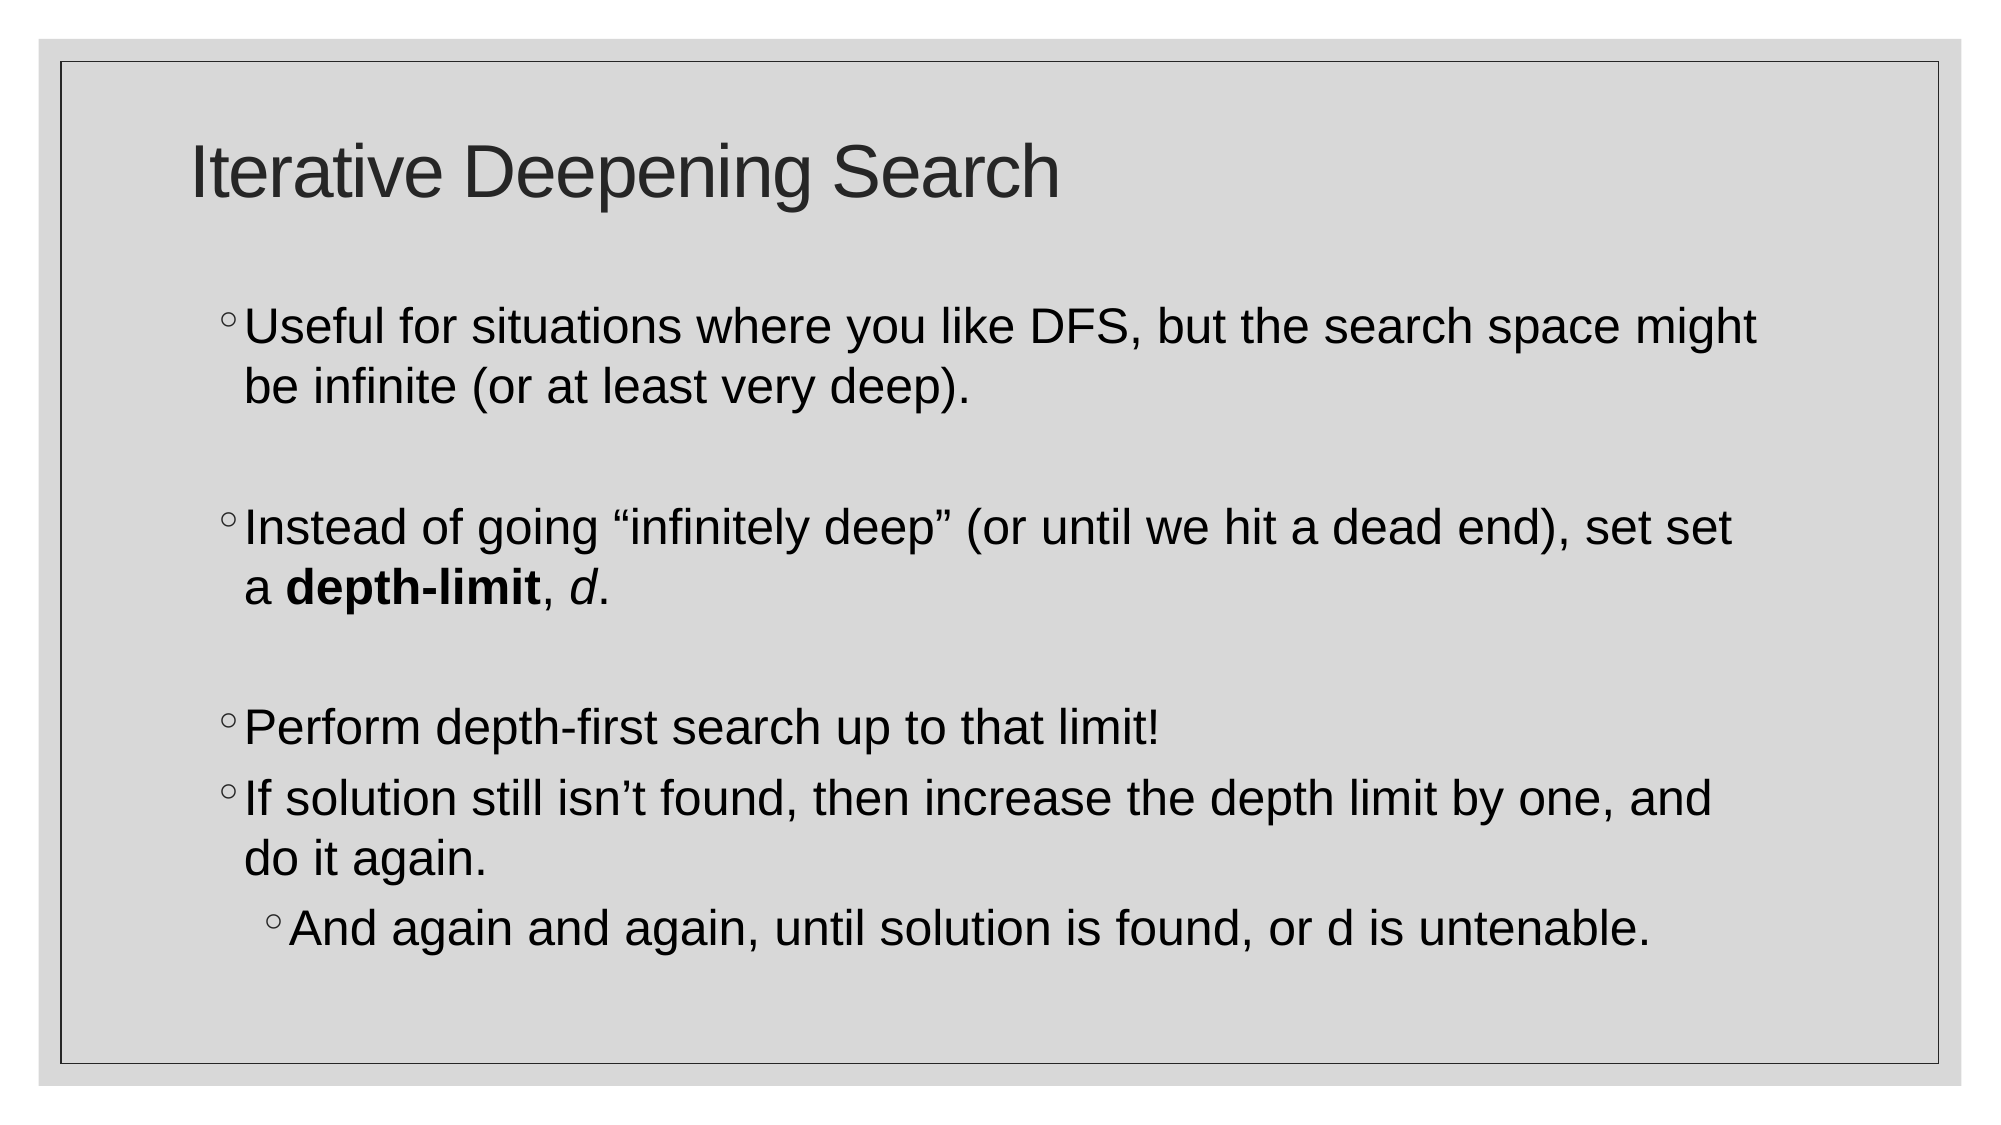

# Iterative Deepening Search
Useful for situations where you like DFS, but the search space might be infinite (or at least very deep).

Instead of going “infinitely deep” (or until we hit a dead end), set set a depth-limit, d.

Perform depth-first search up to that limit!
If solution still isn’t found, then increase the depth limit by one, and do it again.
And again and again, until solution is found, or d is untenable.